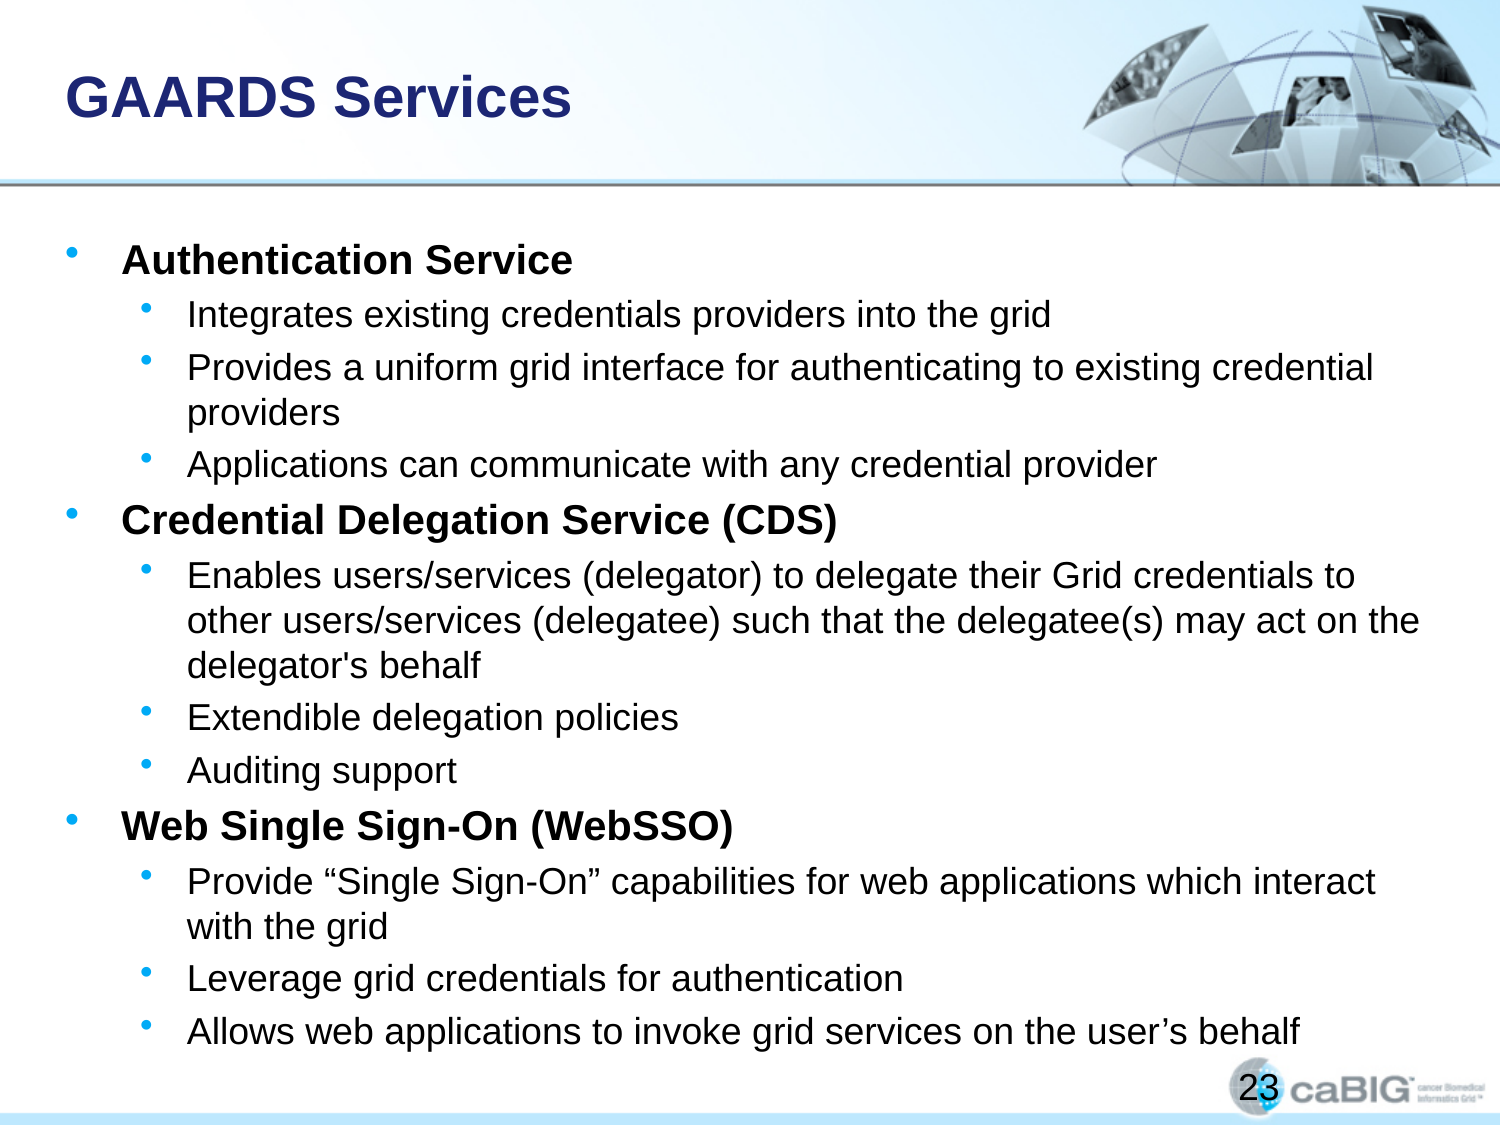

# GAARDS Services
Authentication Service
Integrates existing credentials providers into the grid
Provides a uniform grid interface for authenticating to existing credential providers
Applications can communicate with any credential provider
Credential Delegation Service (CDS)
Enables users/services (delegator) to delegate their Grid credentials to other users/services (delegatee) such that the delegatee(s) may act on the delegator's behalf
Extendible delegation policies
Auditing support
Web Single Sign-On (WebSSO)
Provide “Single Sign-On” capabilities for web applications which interact with the grid
Leverage grid credentials for authentication
Allows web applications to invoke grid services on the user’s behalf